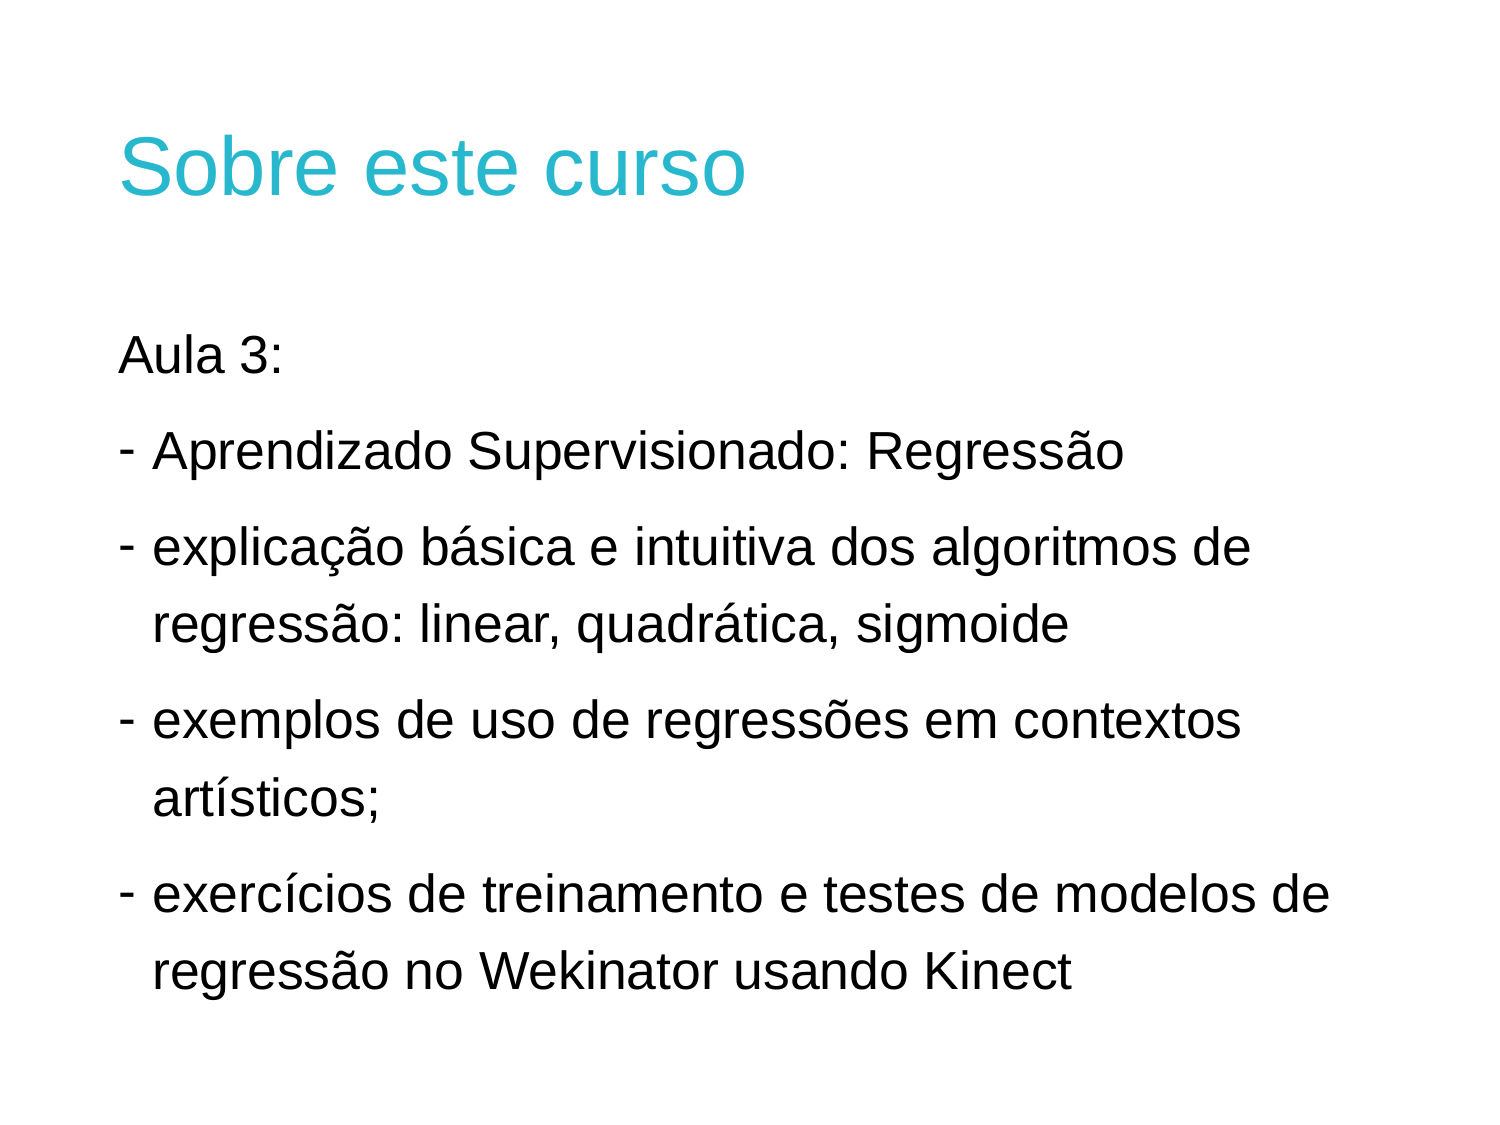

# Sobre este curso
Aula 3:
Aprendizado Supervisionado: Regressão
explicação básica e intuitiva dos algoritmos de regressão: linear, quadrática, sigmoide
exemplos de uso de regressões em contextos artísticos;
exercícios de treinamento e testes de modelos de regressão no Wekinator usando Kinect